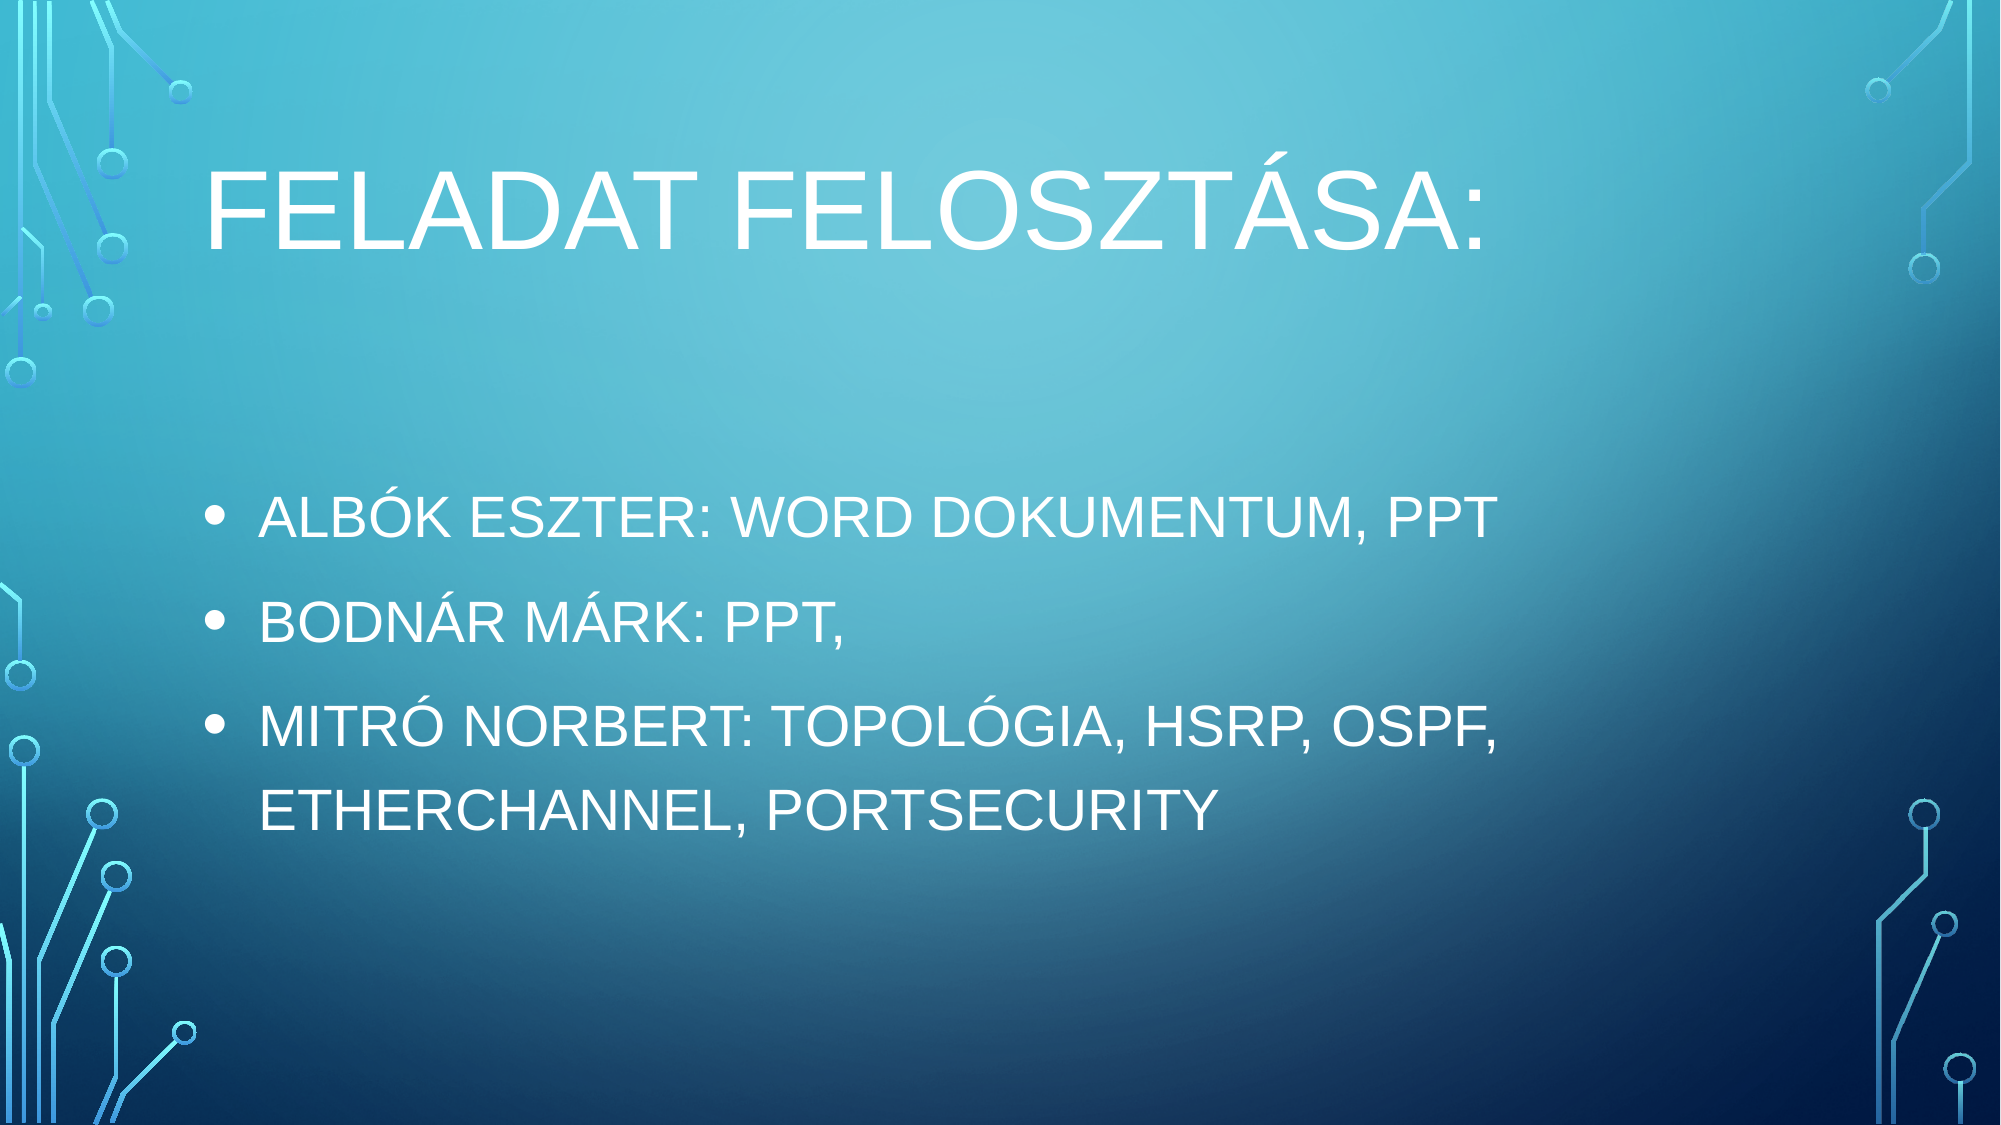

# Feladat felosztása:
Albók Eszter: Word dokumentum, PPT
Bodnár Márk: PPT,
Mitró Norbert: Topológia, HSRP, OSPF, etherchannel, portsecurity